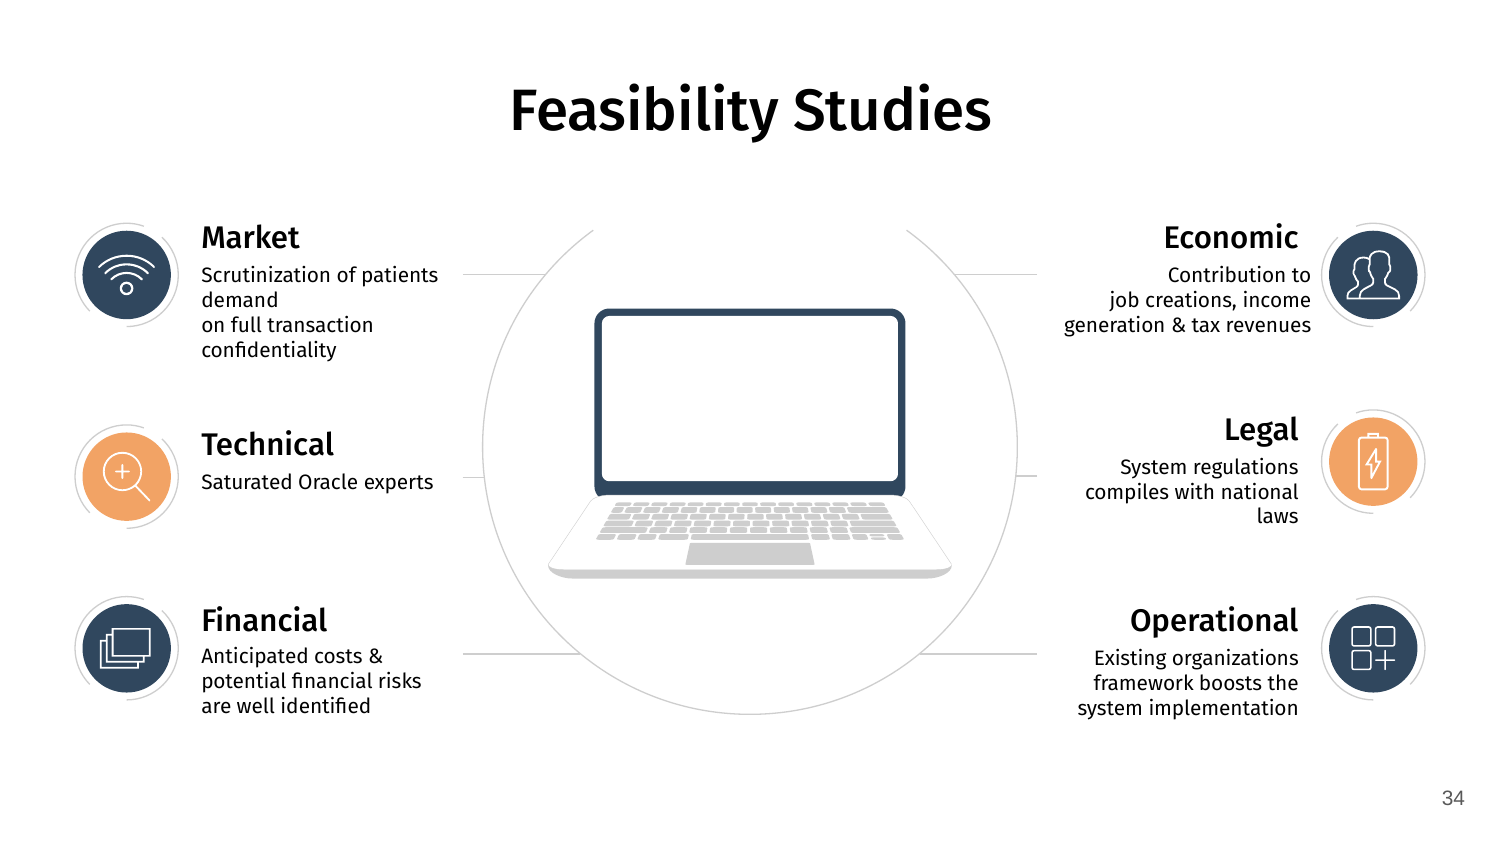

Feasibility Studies
Market
Economic

Scrutinization of patients demand
on full transaction confidentiality
Contribution to
job creations, income generation & tax revenues
Legal

Technical

System regulations compiles with national laws
Saturated Oracle experts
Financial
Operational

Anticipated costs & potential financial risks are well identified
Existing organizations framework boosts the system implementation
34